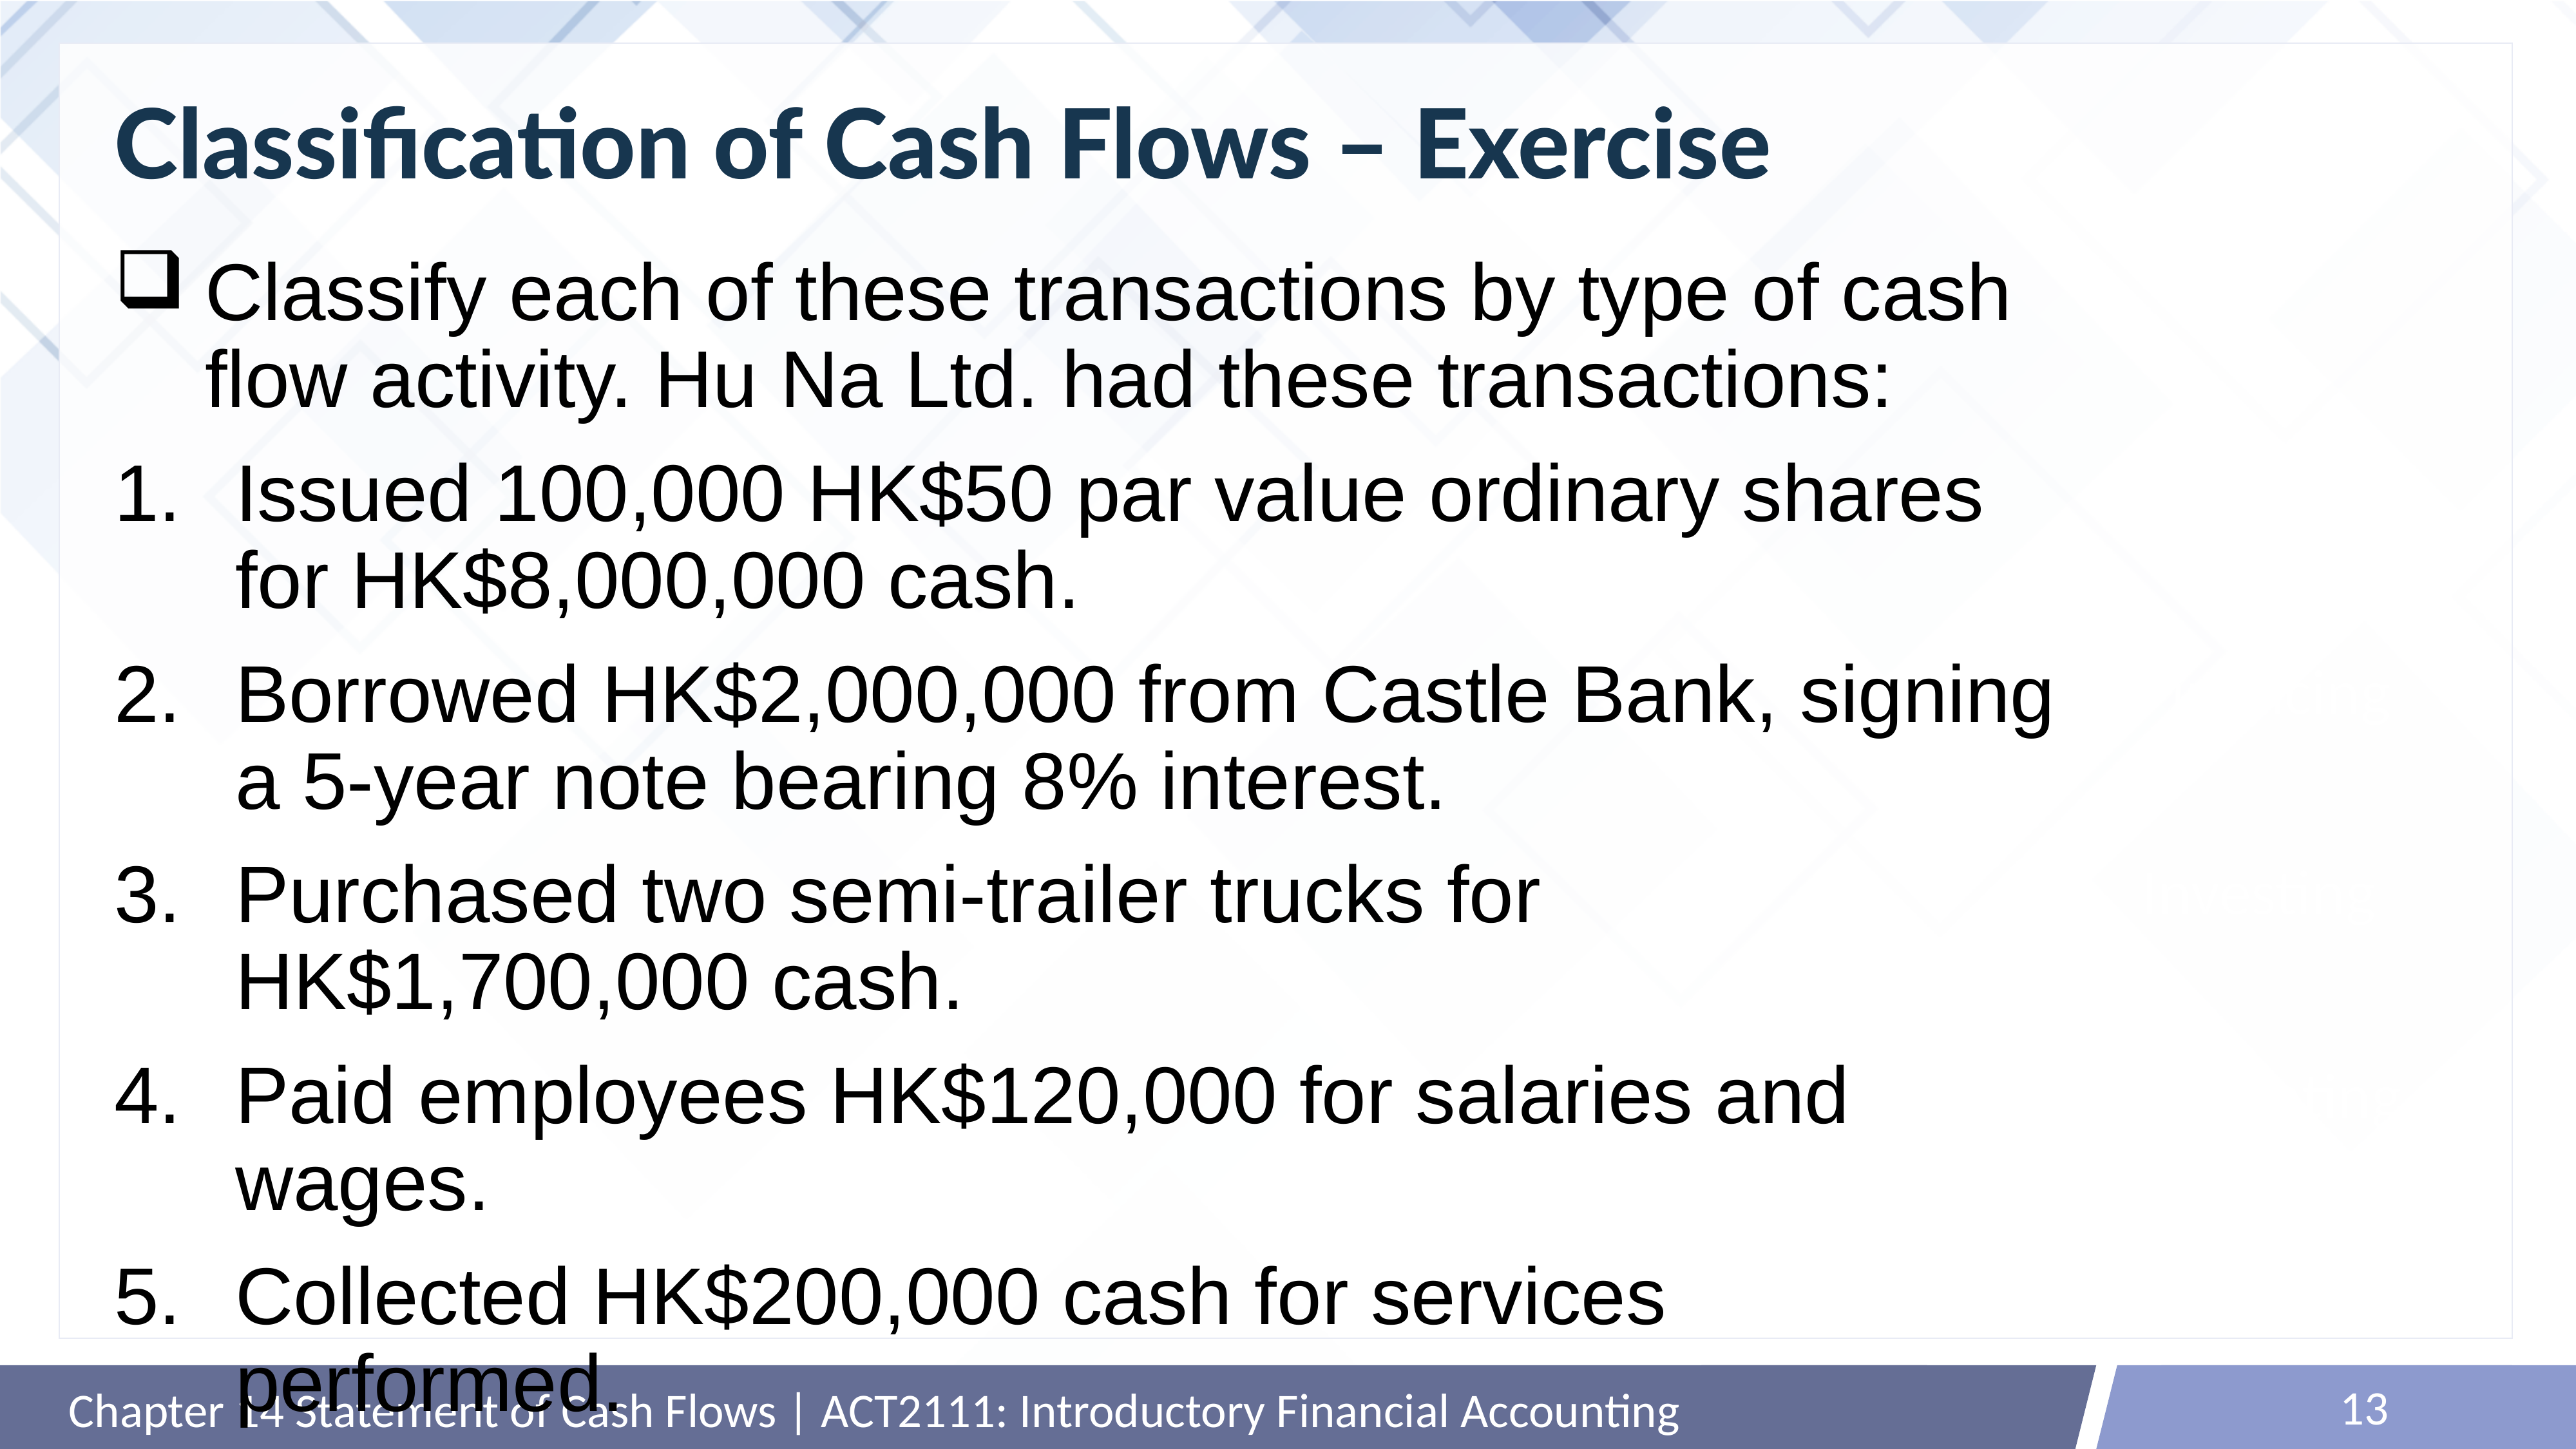

# Classification of Cash Flows – Exercise
Classify each of these transactions by type of cash flow activity. Hu Na Ltd. had these transactions:
Issued 100,000 HK$50 par value ordinary shares for HK$8,000,000 cash.
Borrowed HK$2,000,000 from Castle Bank, signing a 5-year note bearing 8% interest.
Purchased two semi-trailer trucks for HK$1,700,000 cash.
Paid employees HK$120,000 for salaries and wages.
Collected HK$200,000 cash for services performed.

Financing
Financing
Investing
Operating
Operating
13
Chapter 14 Statement of Cash Flows | ACT2111: Introductory Financial Accounting